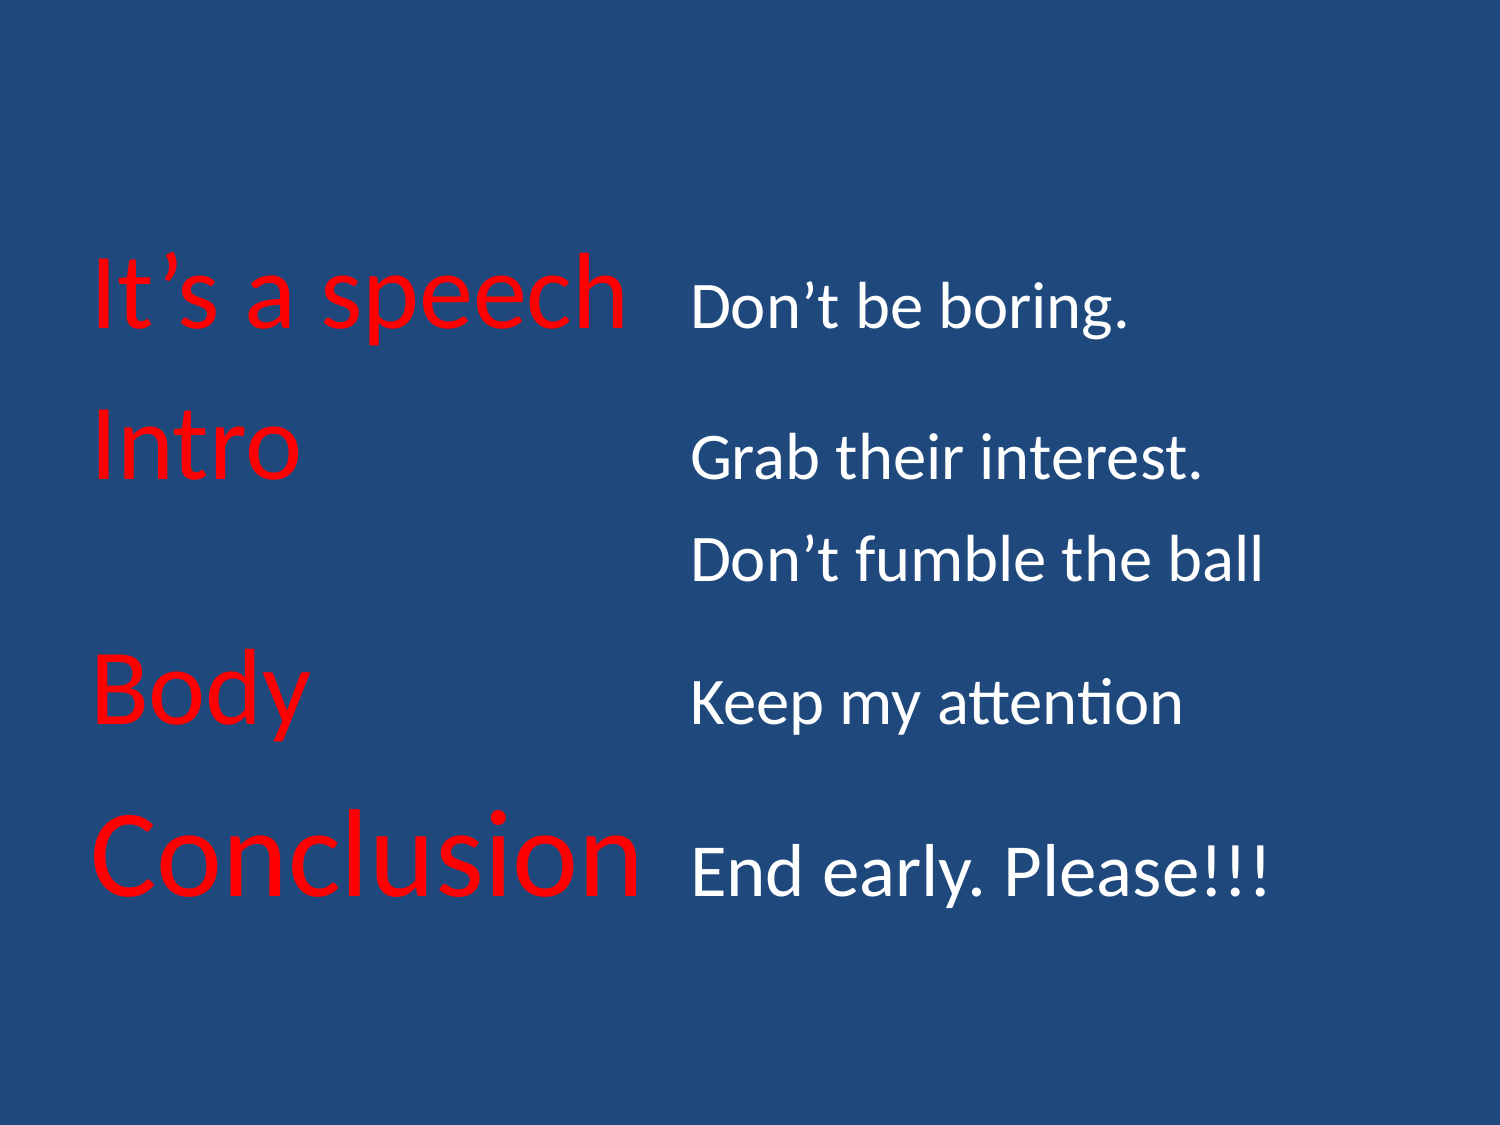

It’s a speech 	Don’t be boring.
Intro 			Grab their interest.
				Don’t fumble the ball
Body 			Keep my attention
Conclusion 	End early. Please!!!